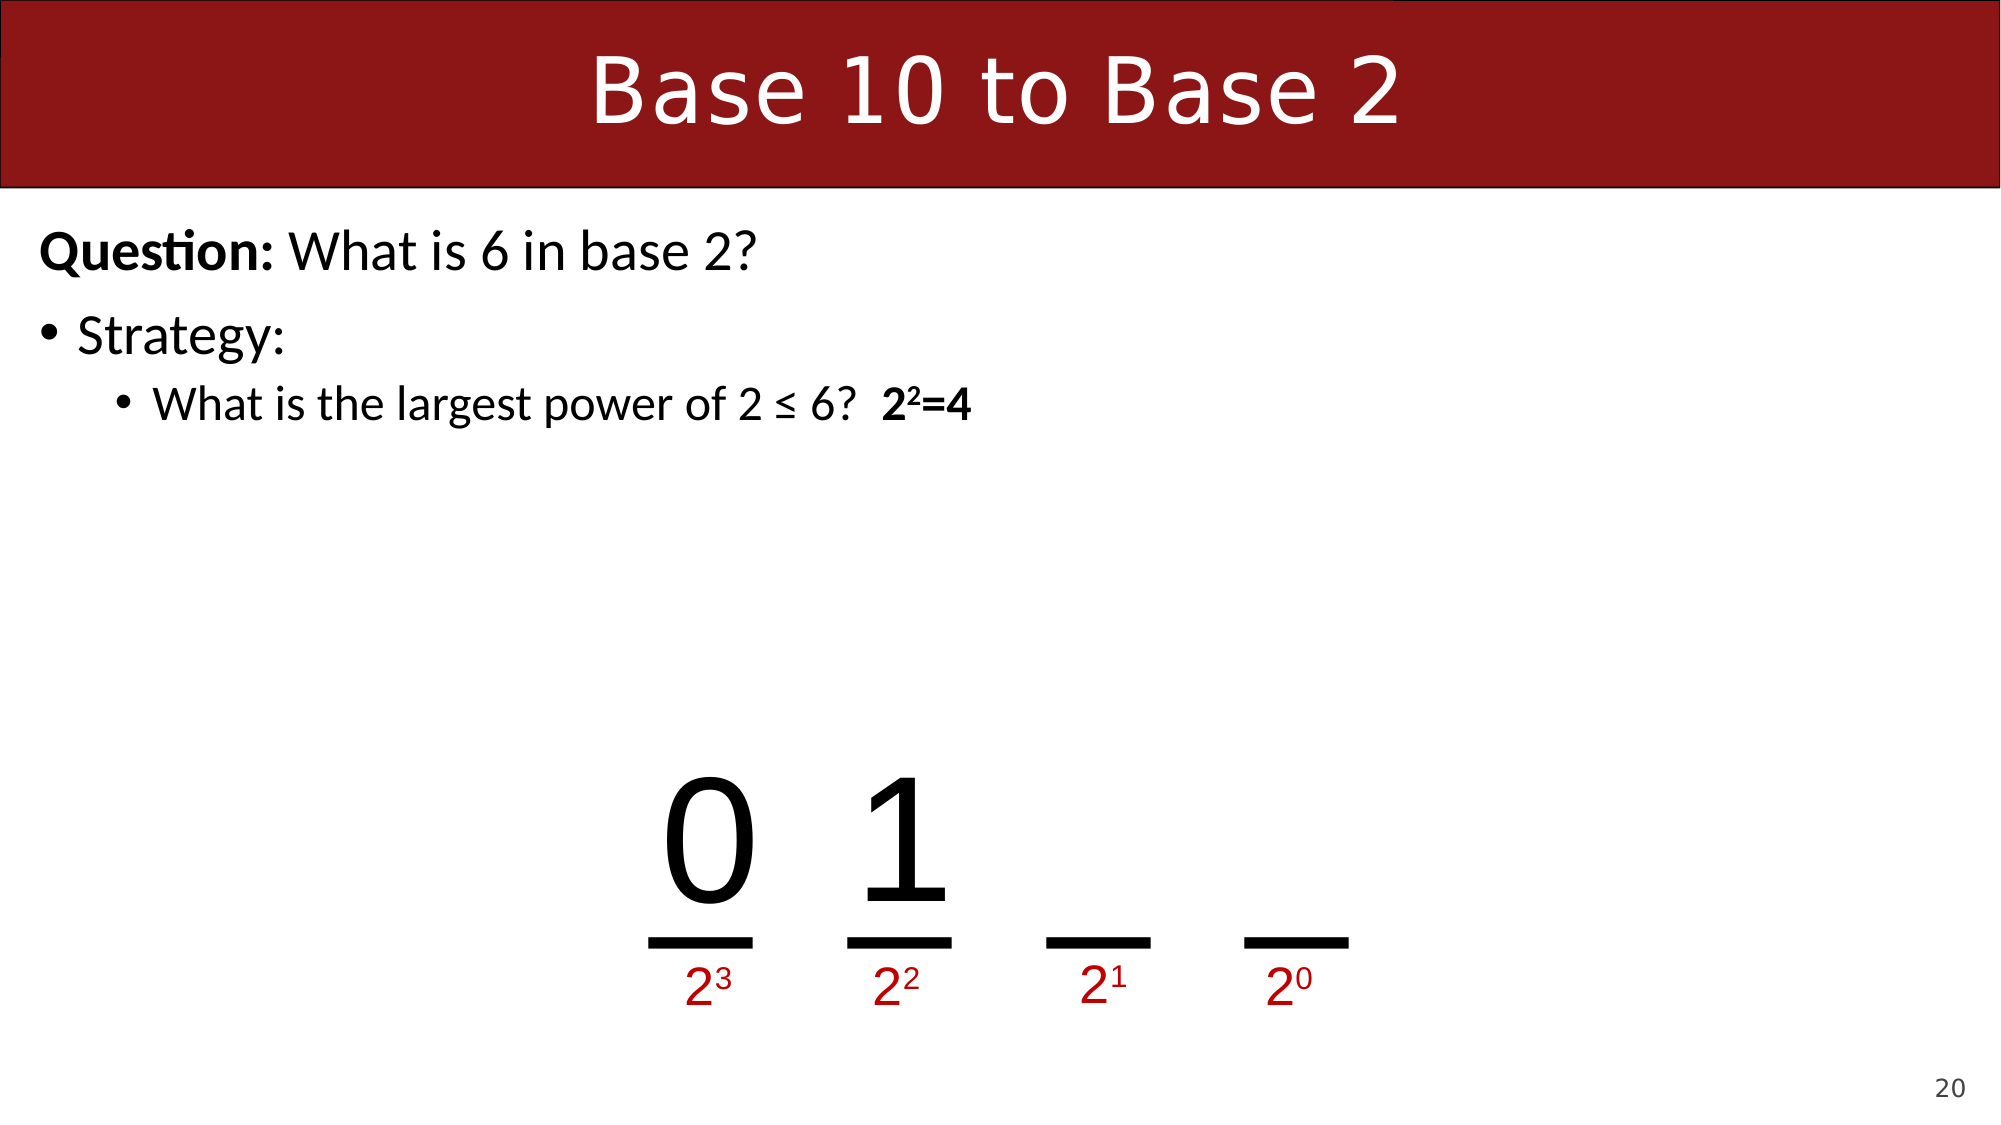

# Base 10 to Base 2
Question: What is 6 in base 2?
Strategy:
What is the largest power of 2 ≤ 6?  22=4

1
0
_  _  _  _
21
23
22
20